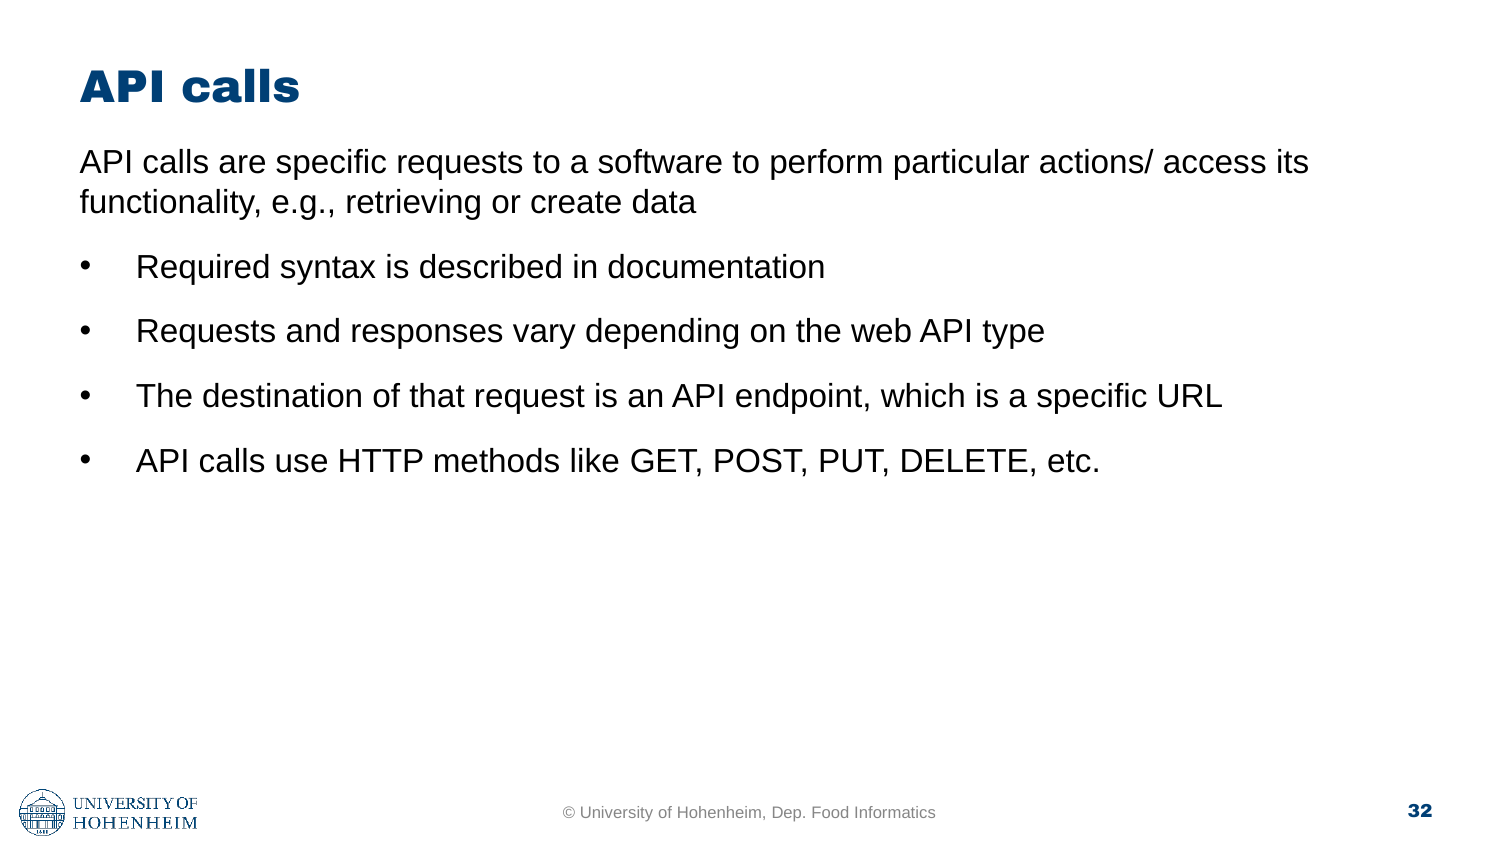

API calls
API calls are specific requests to a software to perform particular actions/ access its functionality, e.g., retrieving or create data
Required syntax is described in documentation
Requests and responses vary depending on the web API type
The destination of that request is an API endpoint, which is a specific URL
API calls use HTTP methods like GET, POST, PUT, DELETE, etc.